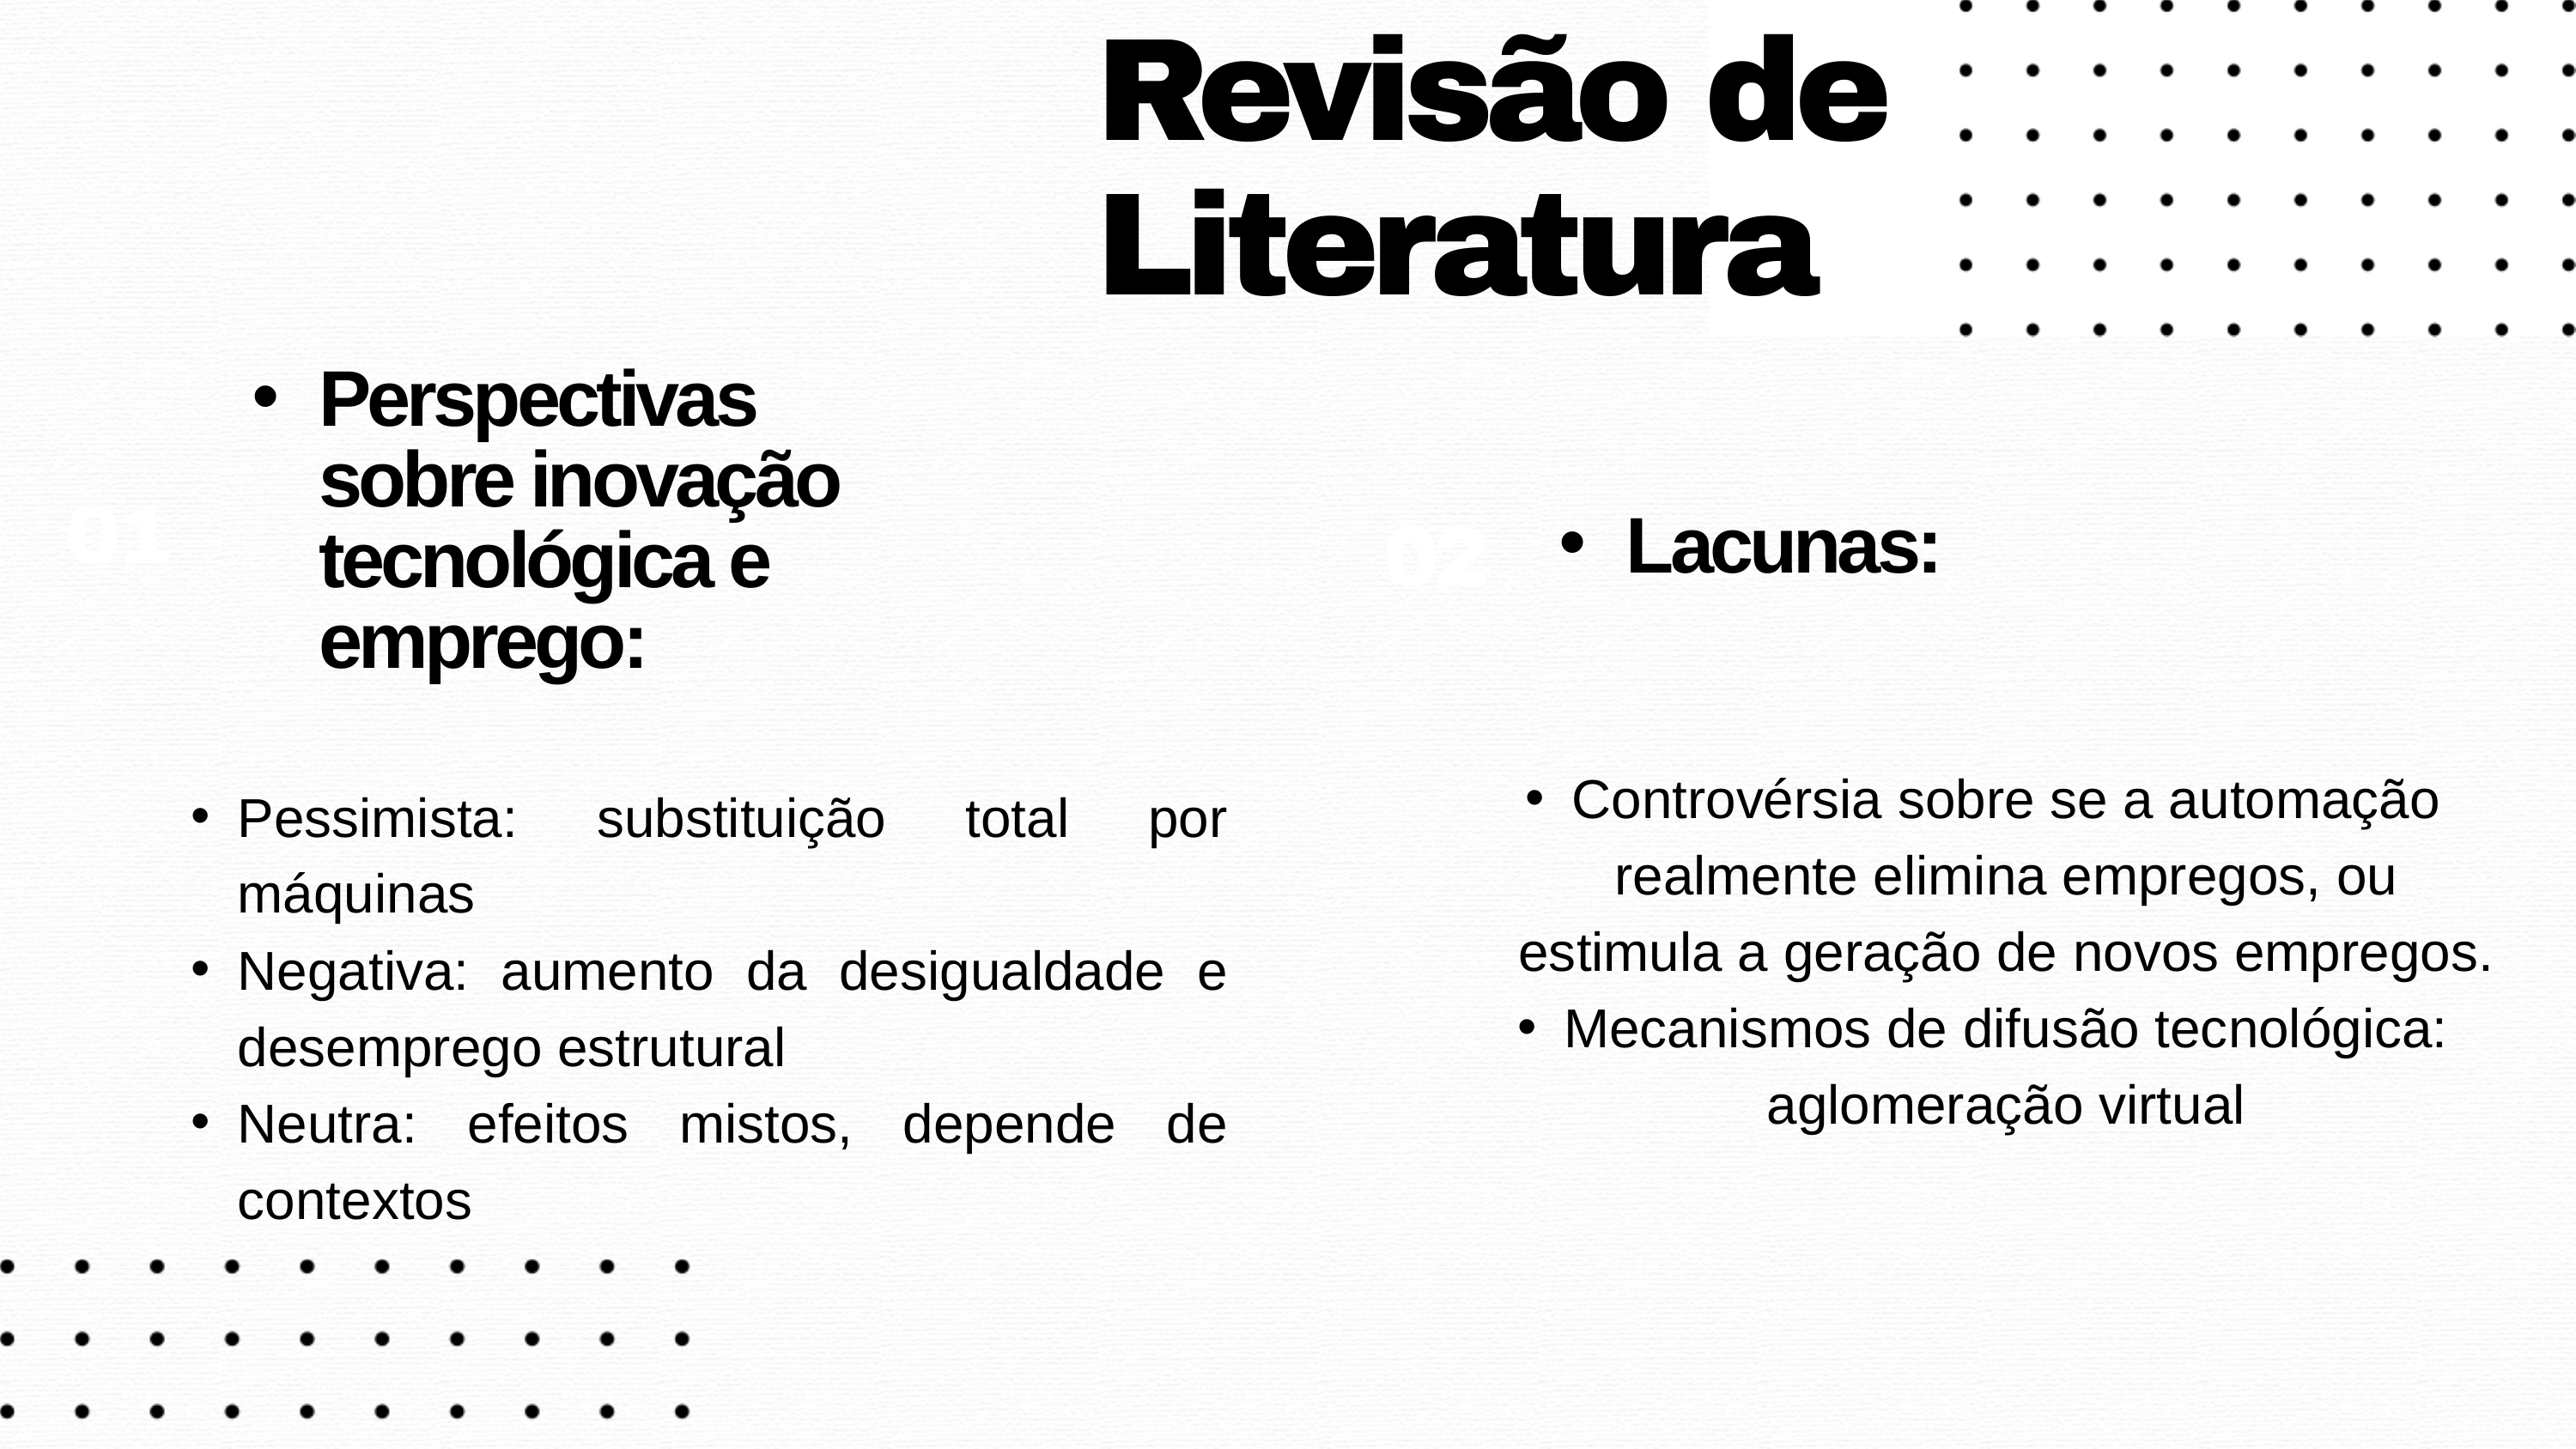

Revisão de Literatura

Perspectivas sobre inovação tecnológica e emprego:

01
Lacunas:

02
Controvérsia sobre se a automação realmente elimina empregos, ou estimula a geração de novos empregos.
Mecanismos de difusão tecnológica: aglomeração virtual

Pessimista: substituição total por máquinas
Negativa: aumento da desigualdade e desemprego estrutural
Neutra: efeitos mistos, depende de contextos